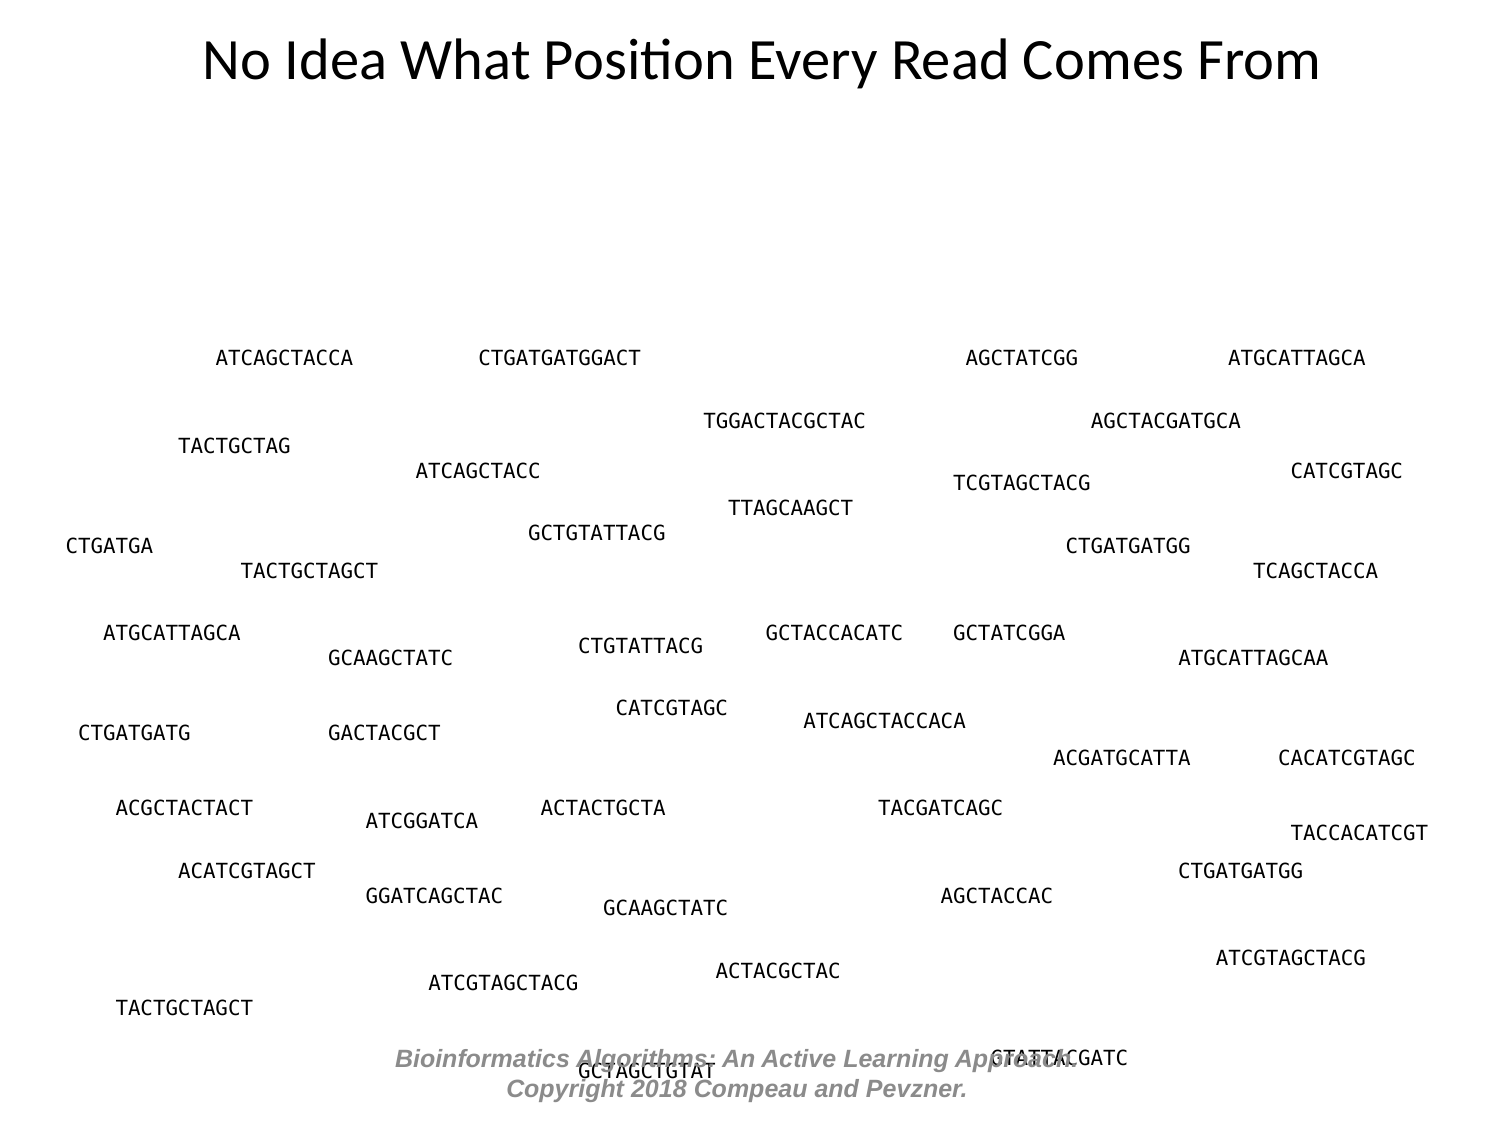

No Idea What Position Every Read Comes From
ATCAGCTACCA
CTGATGATGGACT
AGCTATCGG
ATGCATTAGCA
TGGACTACGCTAC
AGCTACGATGCA
TACTGCTAG
ATCAGCTACC
CATCGTAGC
TCGTAGCTACG
TTAGCAAGCT
GCTGTATTACG
CTGATGA
CTGATGATGG
TACTGCTAGCT
TCAGCTACCA
ATGCATTAGCA
GCTACCACATC
GCTATCGGA
CTGTATTACG
GCAAGCTATC
ATGCATTAGCAA
CATCGTAGC
ATCAGCTACCACA
CTGATGATG
GACTACGCT
ACGATGCATTA
CACATCGTAGC
ACGCTACTACT
ACTACTGCTA
TACGATCAGC
ATCGGATCA
TACCACATCGT
ACATCGTAGCT
CTGATGATGG
GGATCAGCTAC
AGCTACCAC
GCAAGCTATC
ATCGTAGCTACG
ACTACGCTAC
ATCGTAGCTACG
TACTGCTAGCT
GTATTACGATC
Bioinformatics Algorithms: An Active Learning Approach.
Copyright 2018 Compeau and Pevzner.
GCTAGCTGTAT